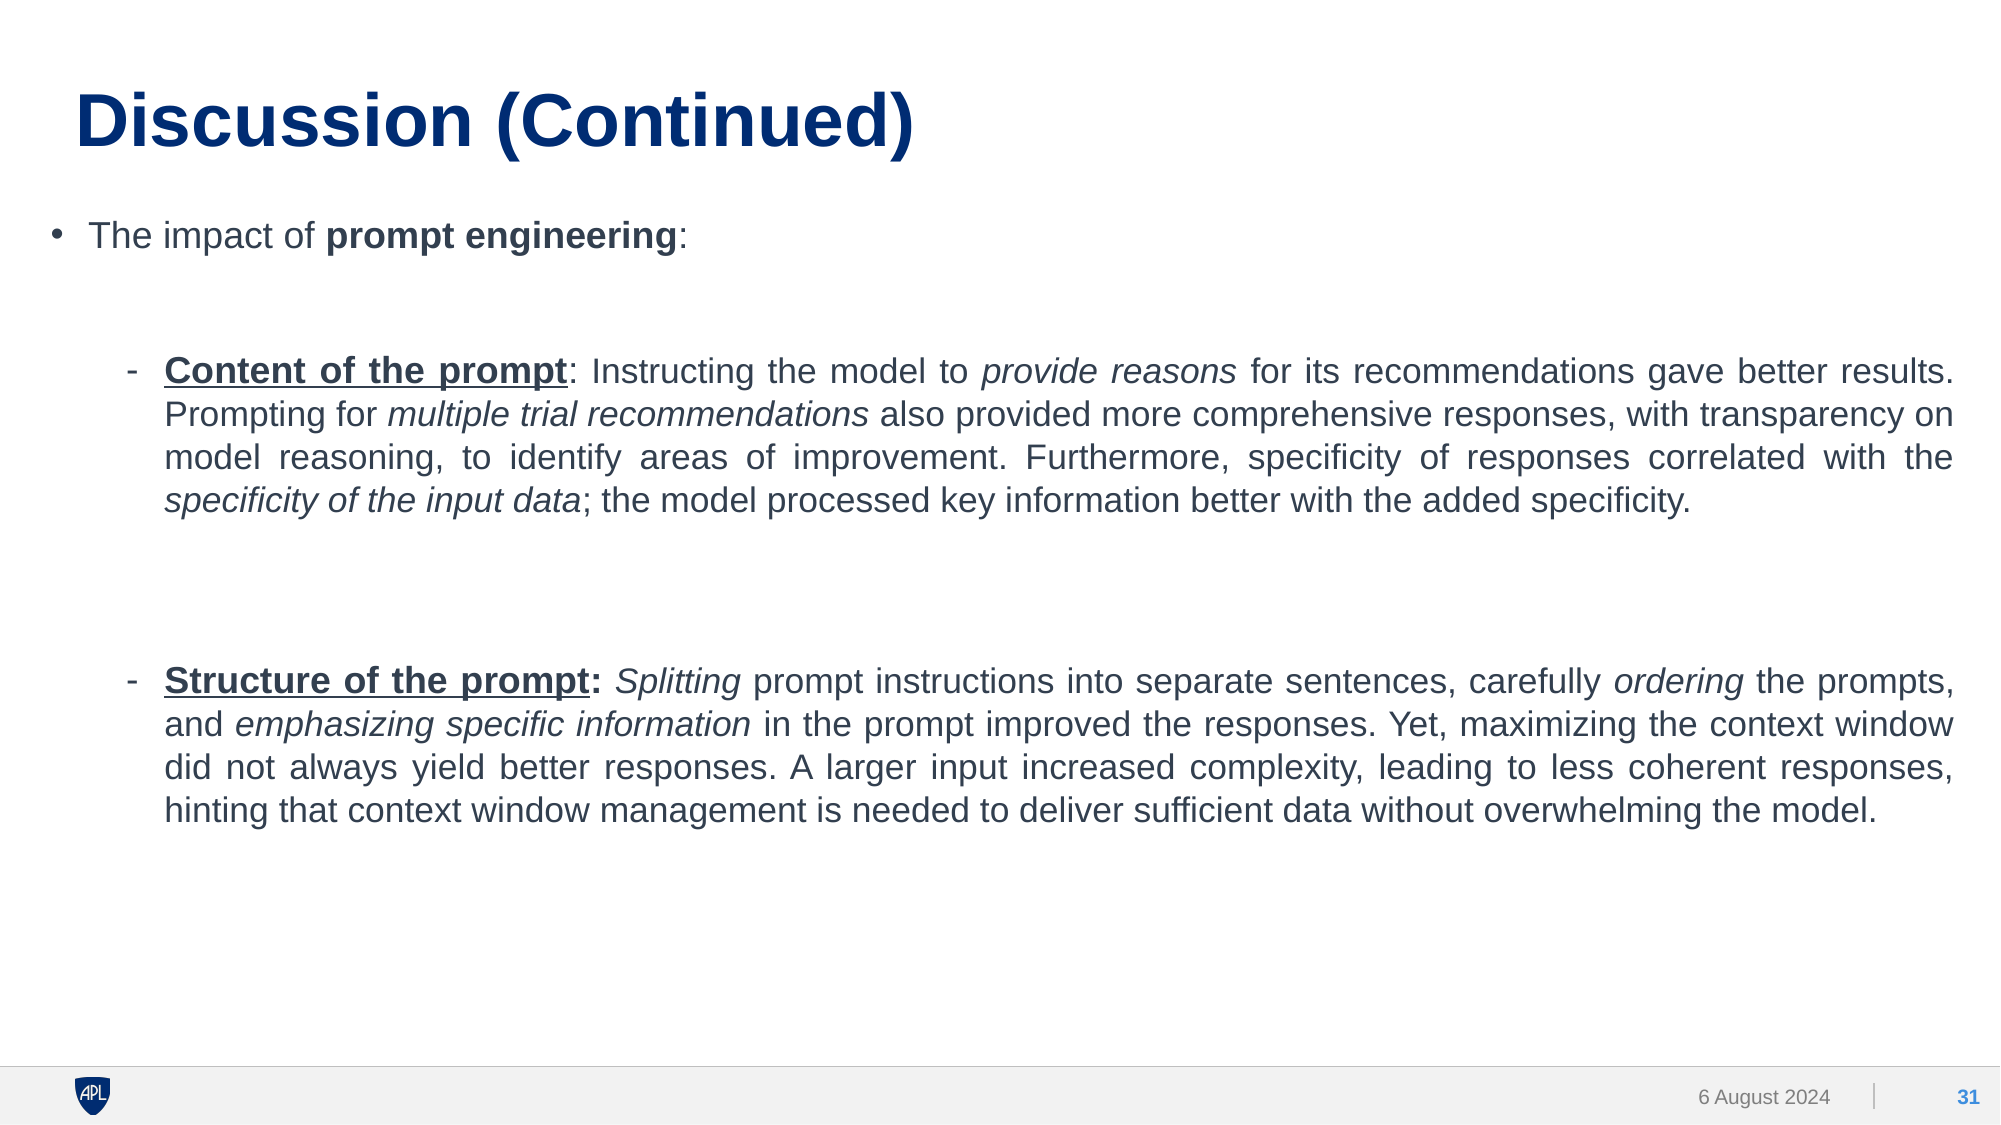

# Discussion (Continued)
The impact of prompt engineering:

Content of the prompt: Instructing the model to provide reasons for its recommendations gave better results. Prompting for multiple trial recommendations also provided more comprehensive responses, with transparency on model reasoning, to identify areas of improvement. Furthermore, specificity of responses correlated with the specificity of the input data; the model processed key information better with the added specificity.

Structure of the prompt: Splitting prompt instructions into separate sentences, carefully ordering the prompts, and emphasizing specific information in the prompt improved the responses. Yet, maximizing the context window did not always yield better responses. A larger input increased complexity, leading to less coherent responses, hinting that context window management is needed to deliver sufficient data without overwhelming the model.
6 August 2024
31